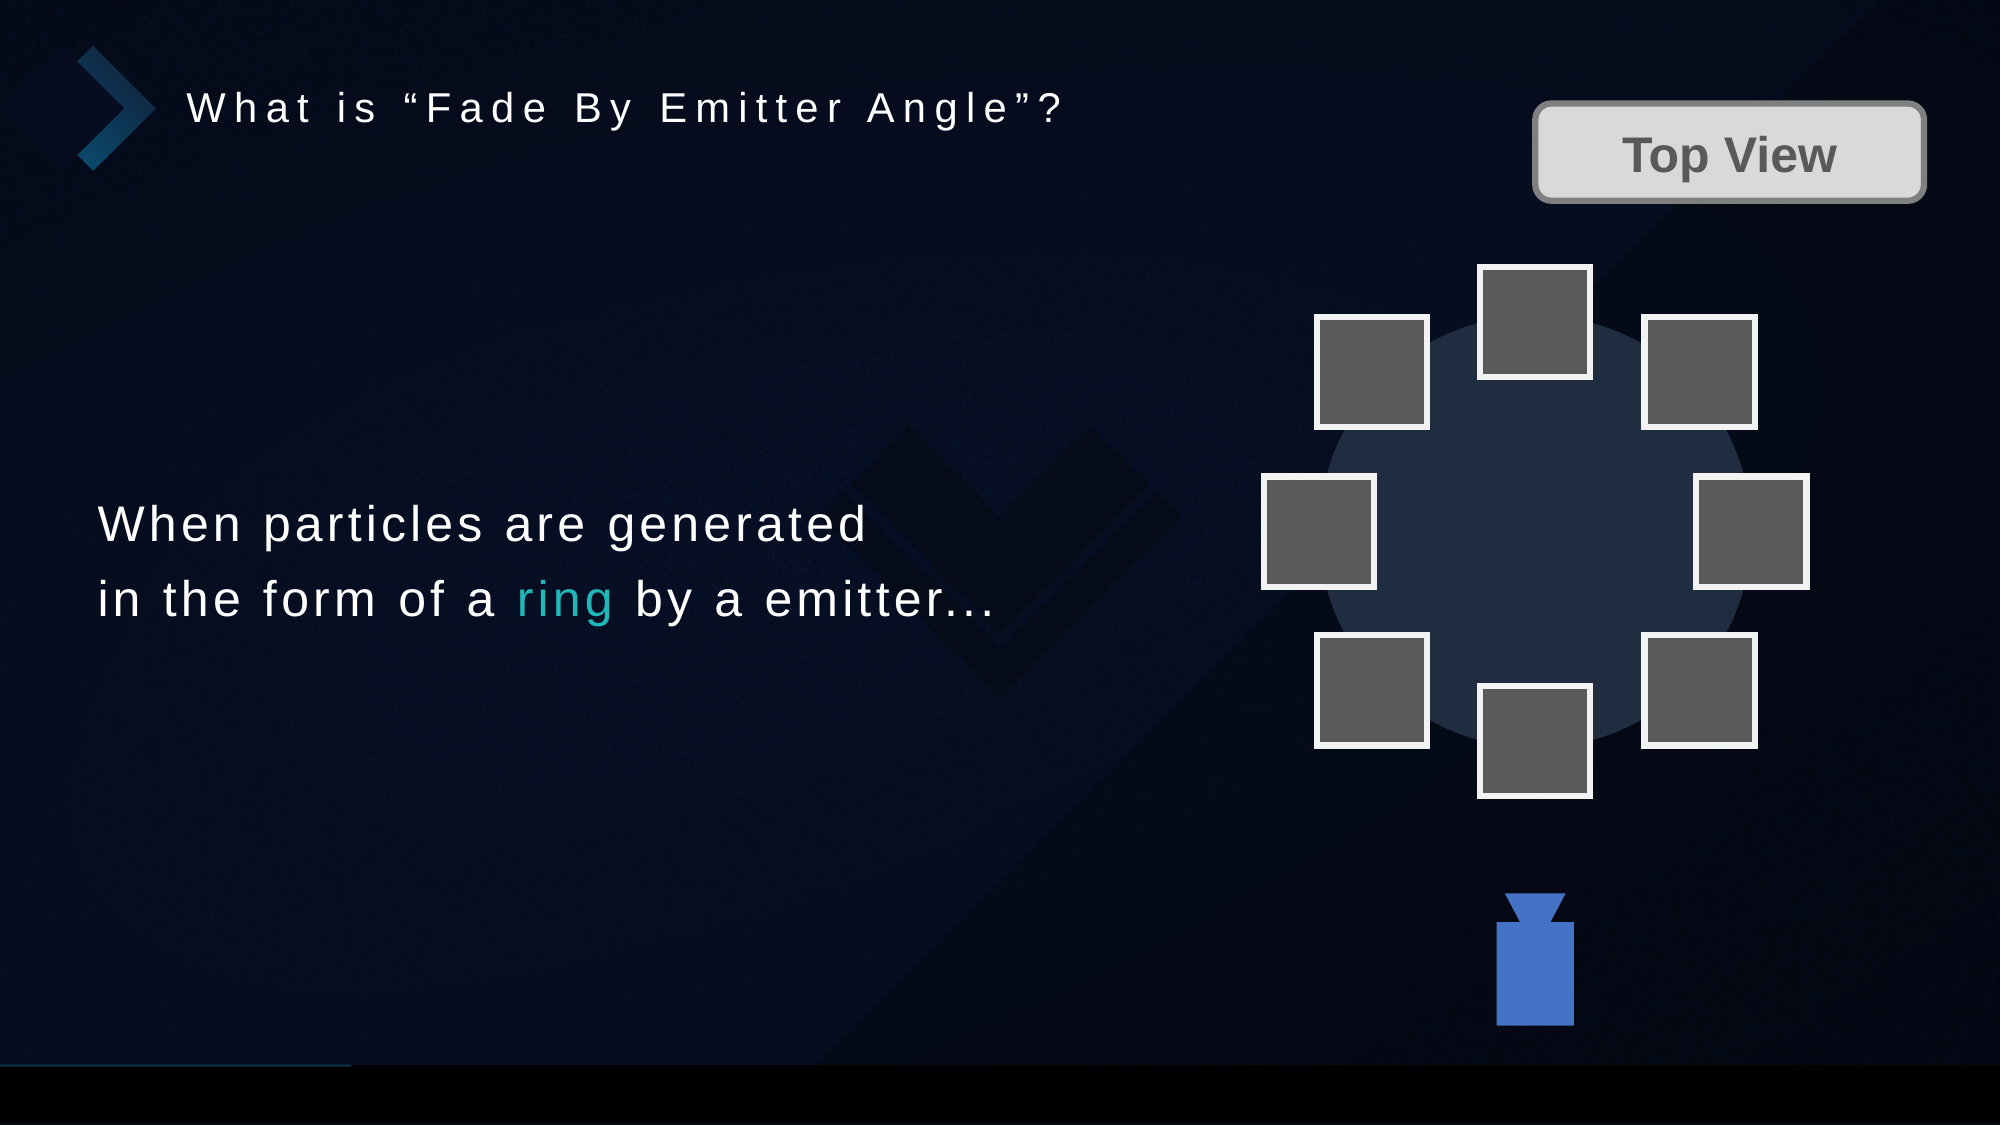

What is “Fade By Emitter Angle”?
Top View

When particles are generated
in the form of a ring by a emitter...